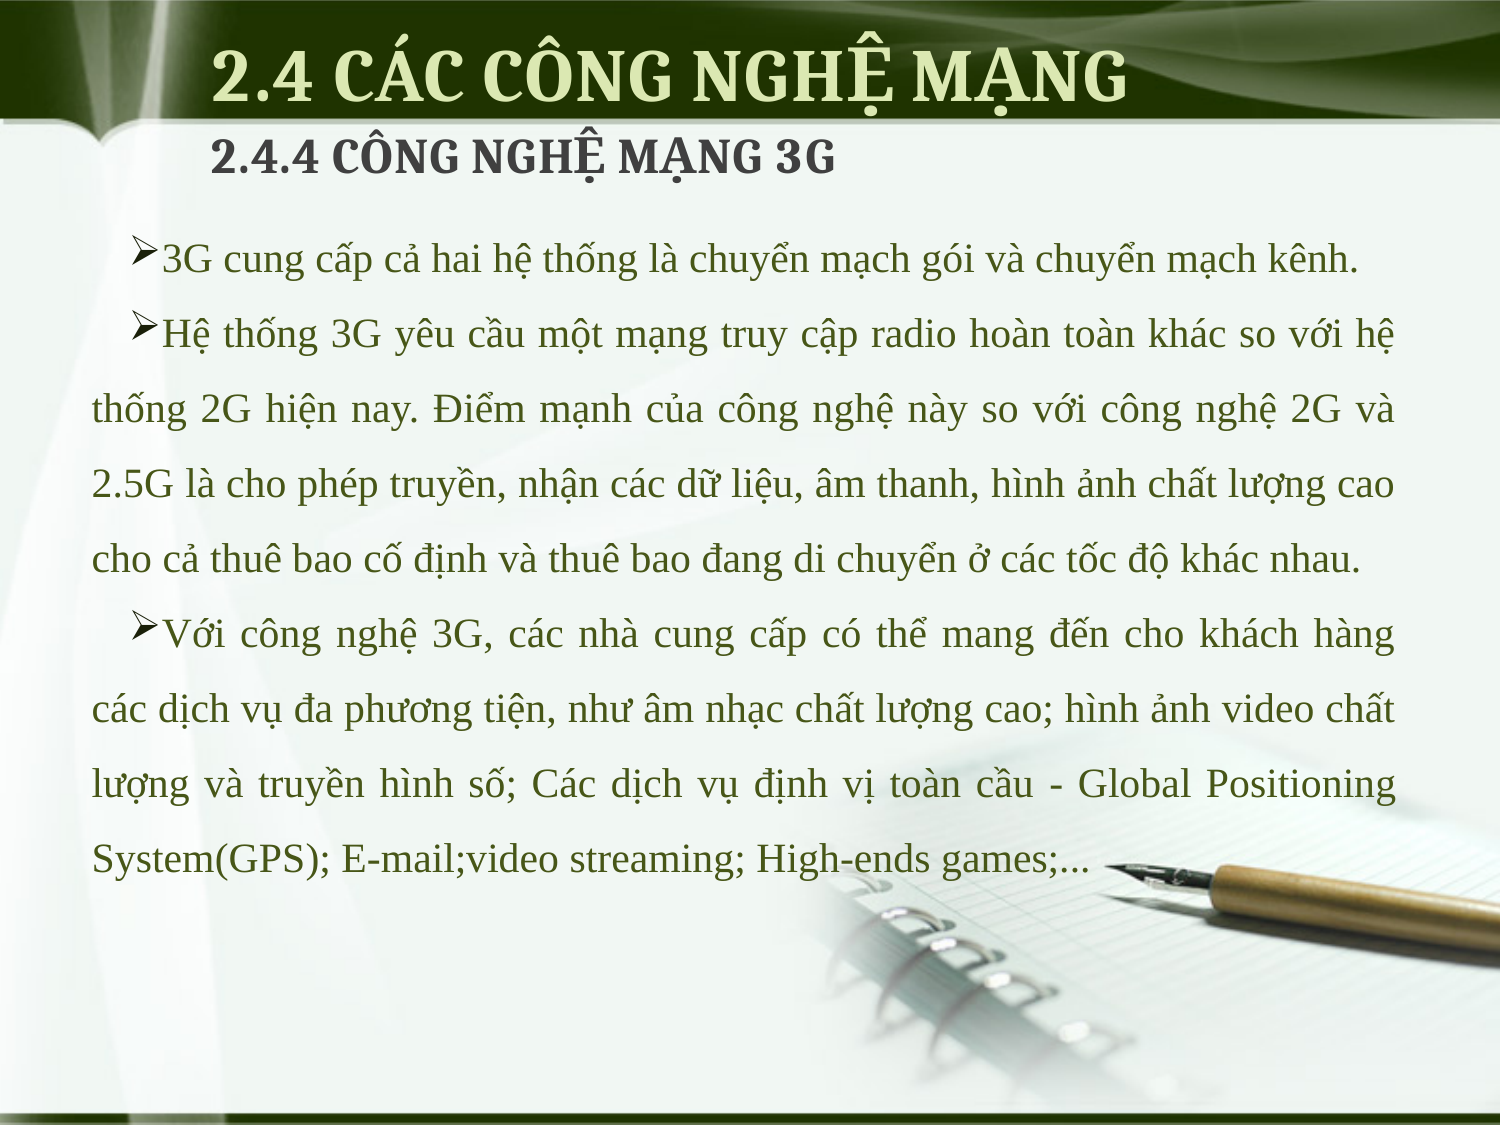

# 2.4 CÁC CÔNG NGHỆ MẠNG
2.4.4 CÔNG NGHỆ MẠNG 3G
3G cung cấp cả hai hệ thống là chuyển mạch gói và chuyển mạch kênh.
Hệ thống 3G yêu cầu một mạng truy cập radio hoàn toàn khác so với hệ thống 2G hiện nay. Điểm mạnh của công nghệ này so với công nghệ 2G và 2.5G là cho phép truyền, nhận các dữ liệu, âm thanh, hình ảnh chất lượng cao cho cả thuê bao cố định và thuê bao đang di chuyển ở các tốc độ khác nhau.
Với công nghệ 3G, các nhà cung cấp có thể mang đến cho khách hàng các dịch vụ đa phương tiện, như âm nhạc chất lượng cao; hình ảnh video chất lượng và truyền hình số; Các dịch vụ định vị toàn cầu - Global Positioning System(GPS); E-mail;video streaming; High-ends games;...